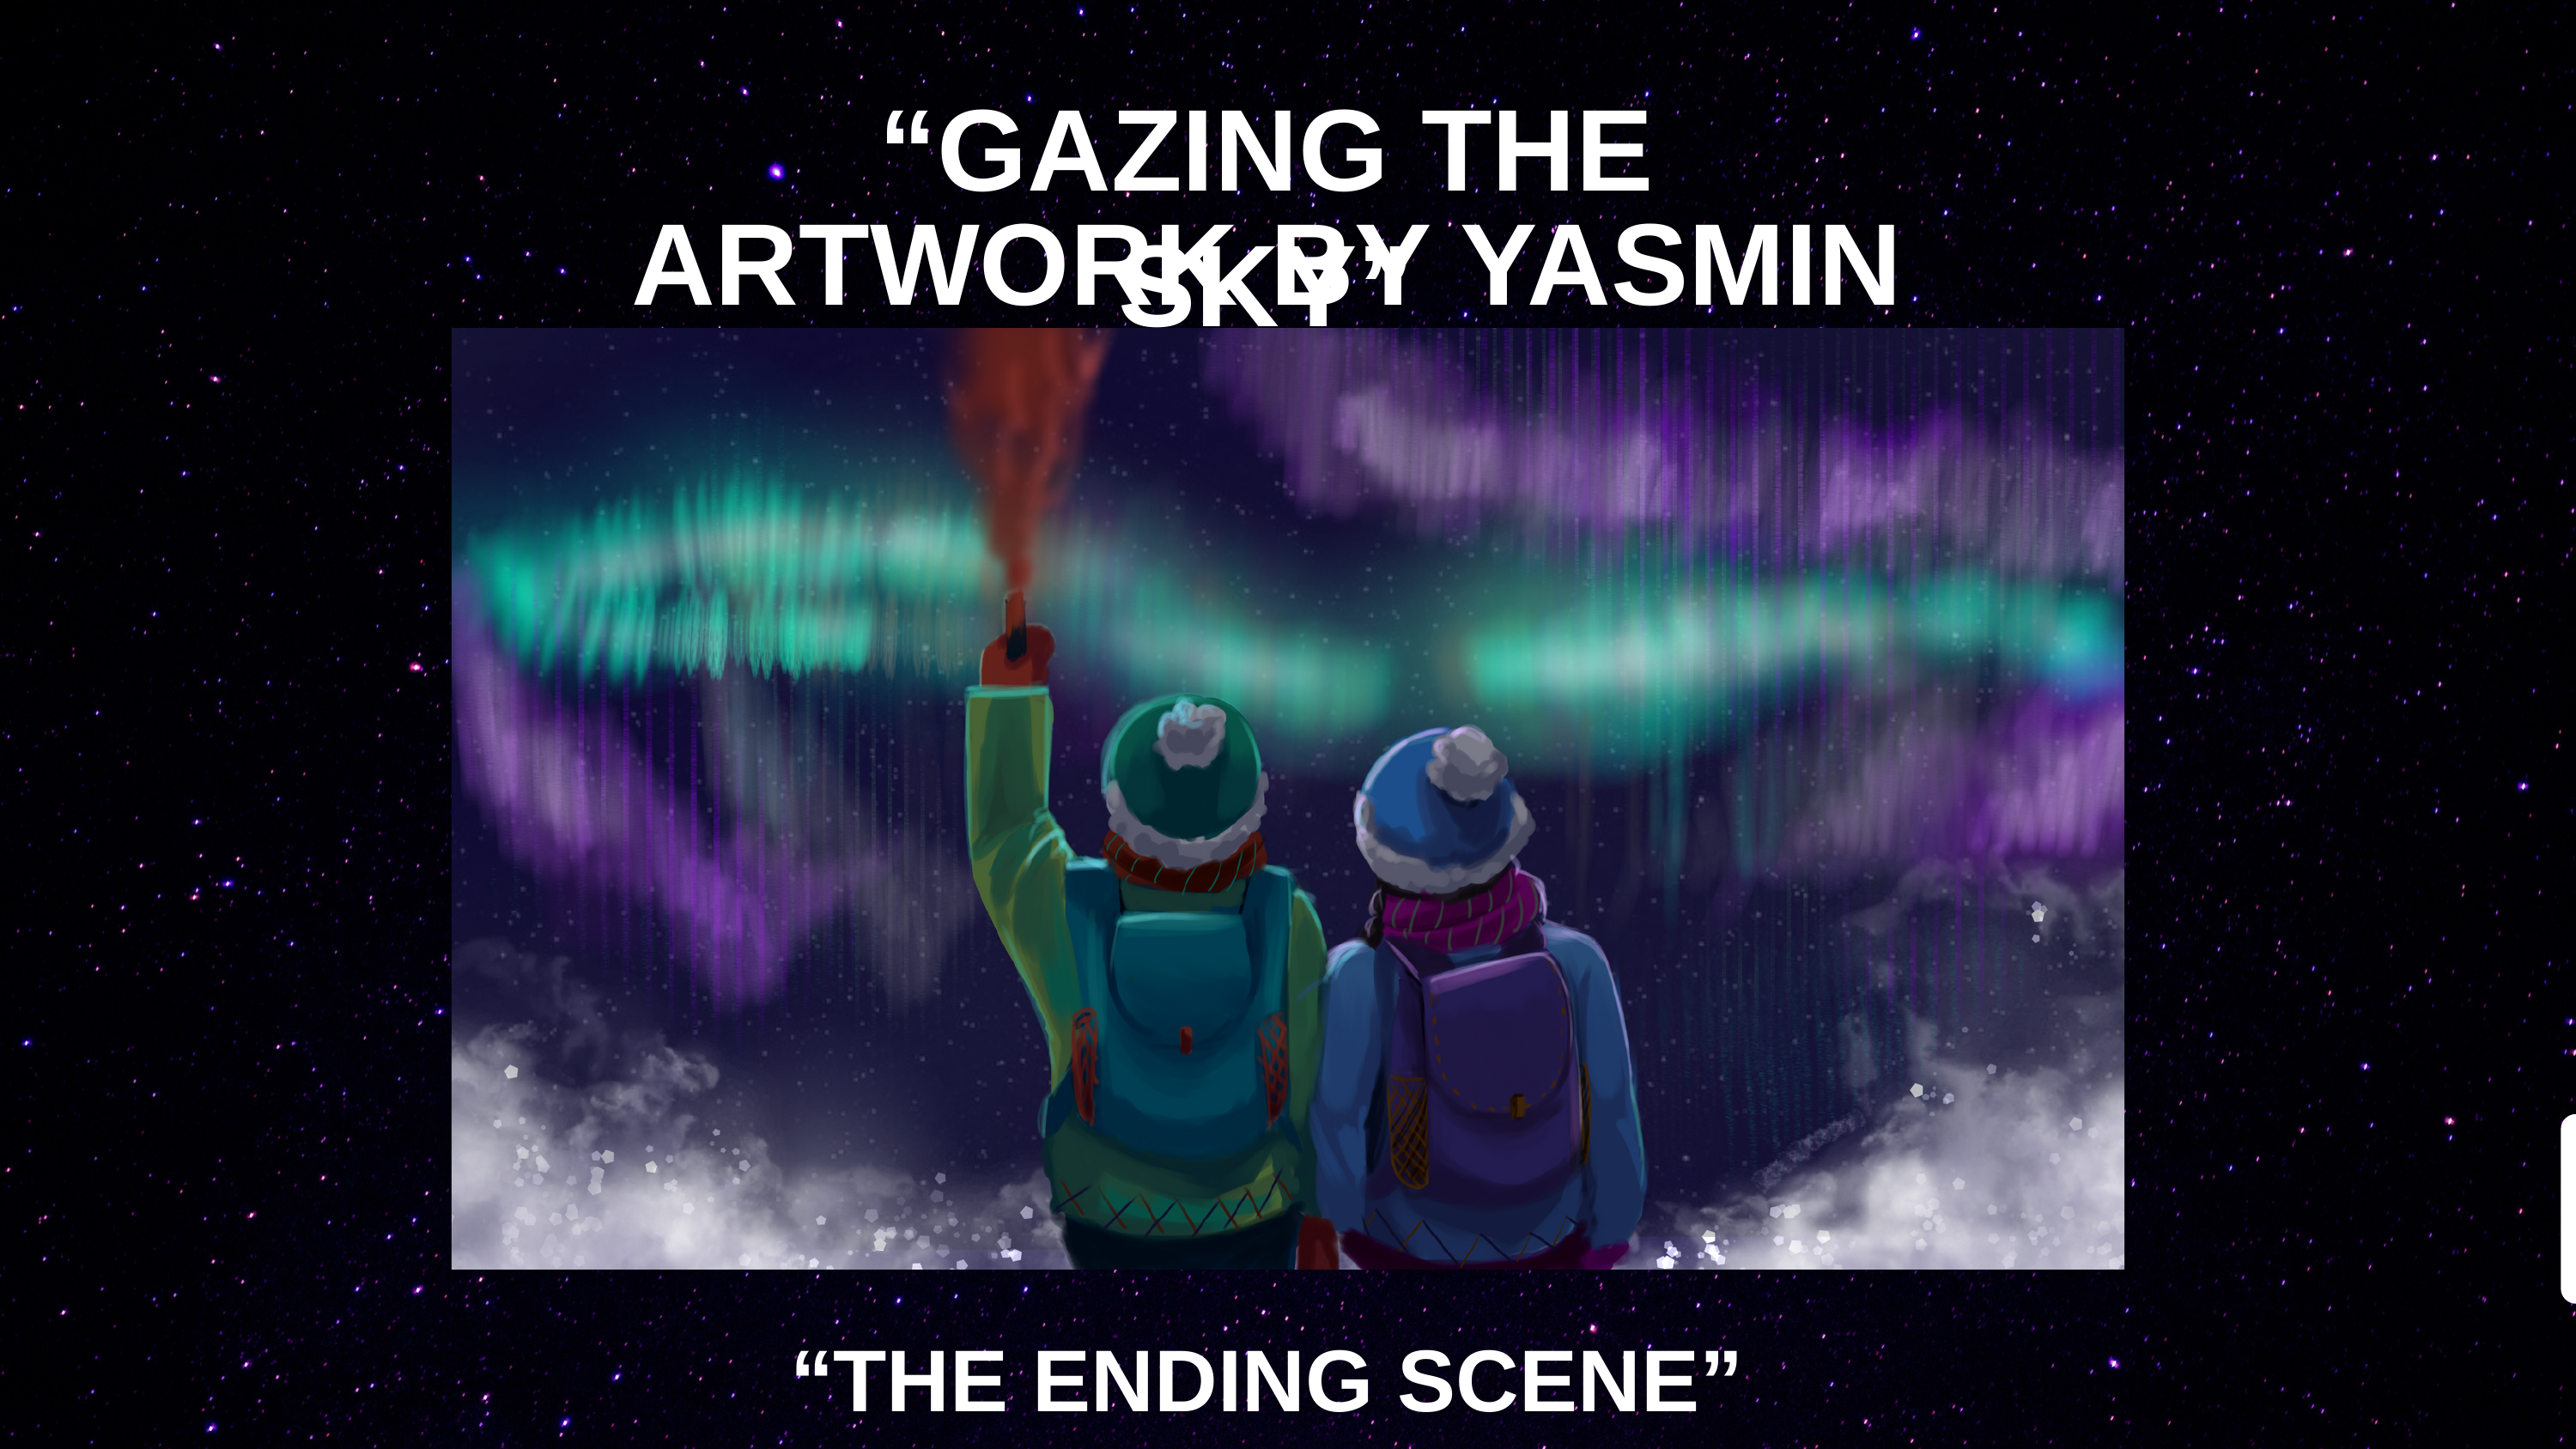

“GAZING THE SKY”
ARTWORK BY YASMIN

“THE ENDING SCENE”